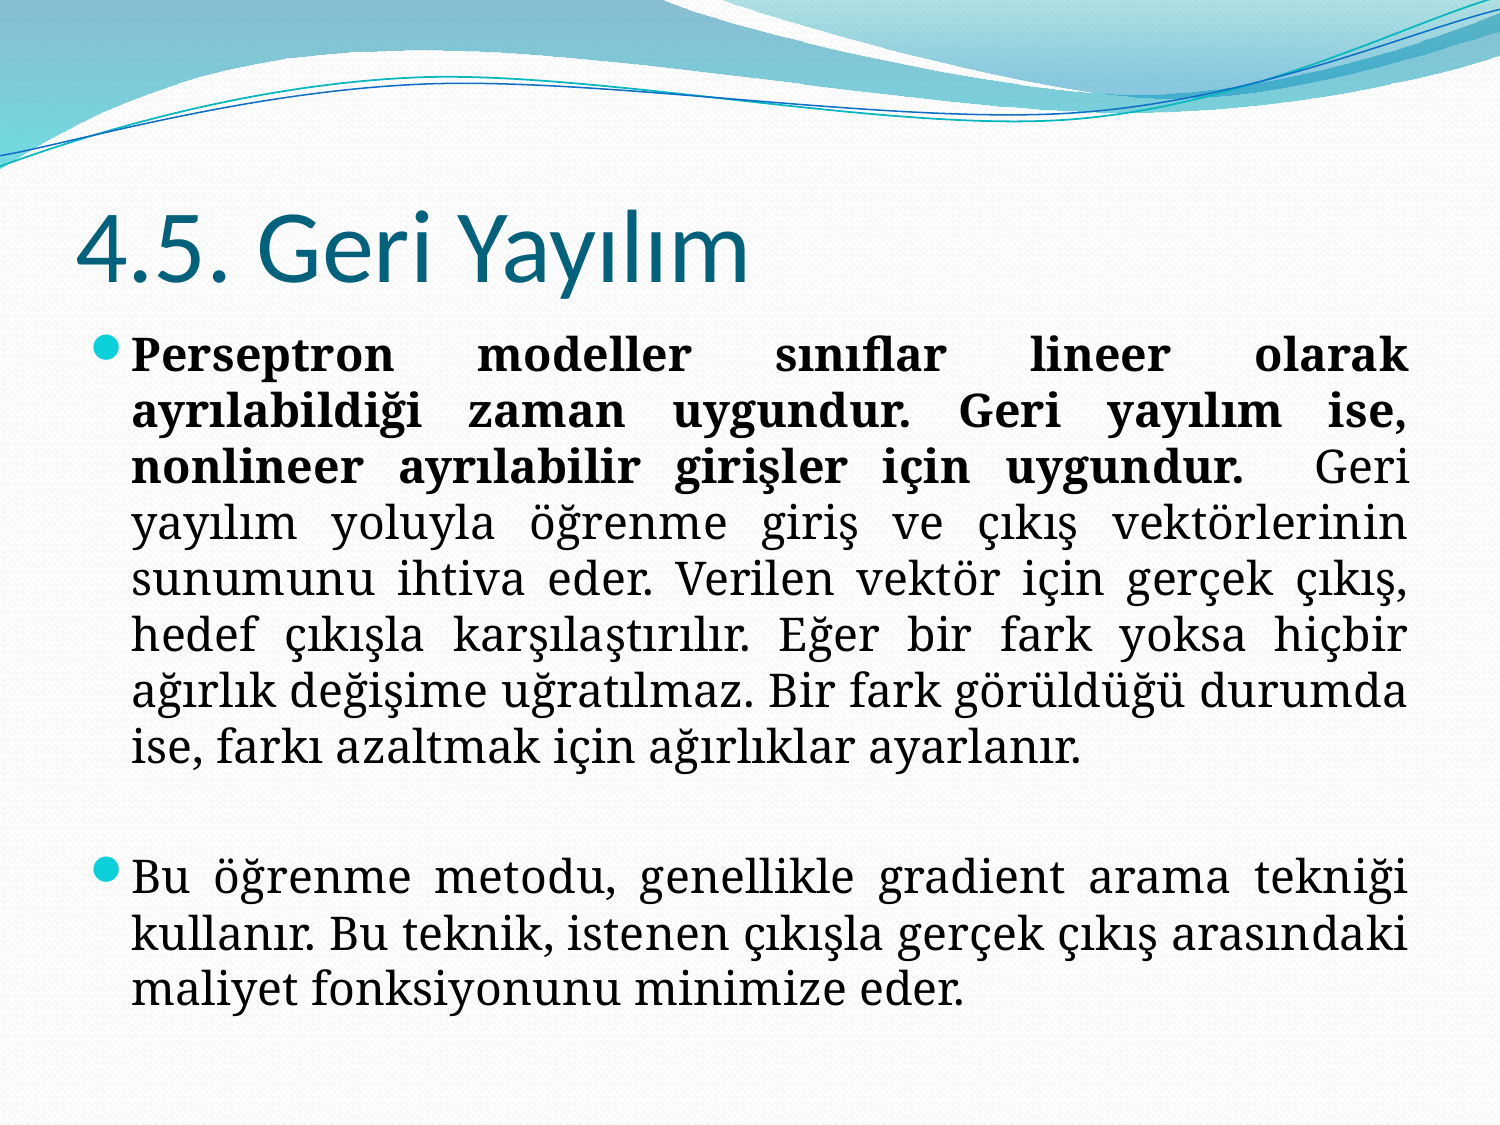

# 4.5. Geri Yayılım
Perseptron modeller sınıflar lineer olarak ayrılabildiği zaman uygundur. Geri yayılım ise, nonlineer ayrılabilir girişler için uygundur.  Geri yayılım yoluyla öğrenme giriş ve çıkış vektörlerinin sunumunu ihtiva eder. Verilen vektör için gerçek çıkış, hedef çıkışla karşılaştırılır. Eğer bir fark yoksa hiçbir ağırlık değişime uğratılmaz. Bir fark görüldüğü durumda ise, farkı azaltmak için ağırlıklar ayarlanır.

Bu öğrenme metodu, genellikle gradient arama tekniği kullanır. Bu teknik, istenen çıkışla gerçek çıkış arasındaki maliyet fonksiyonunu minimize eder.